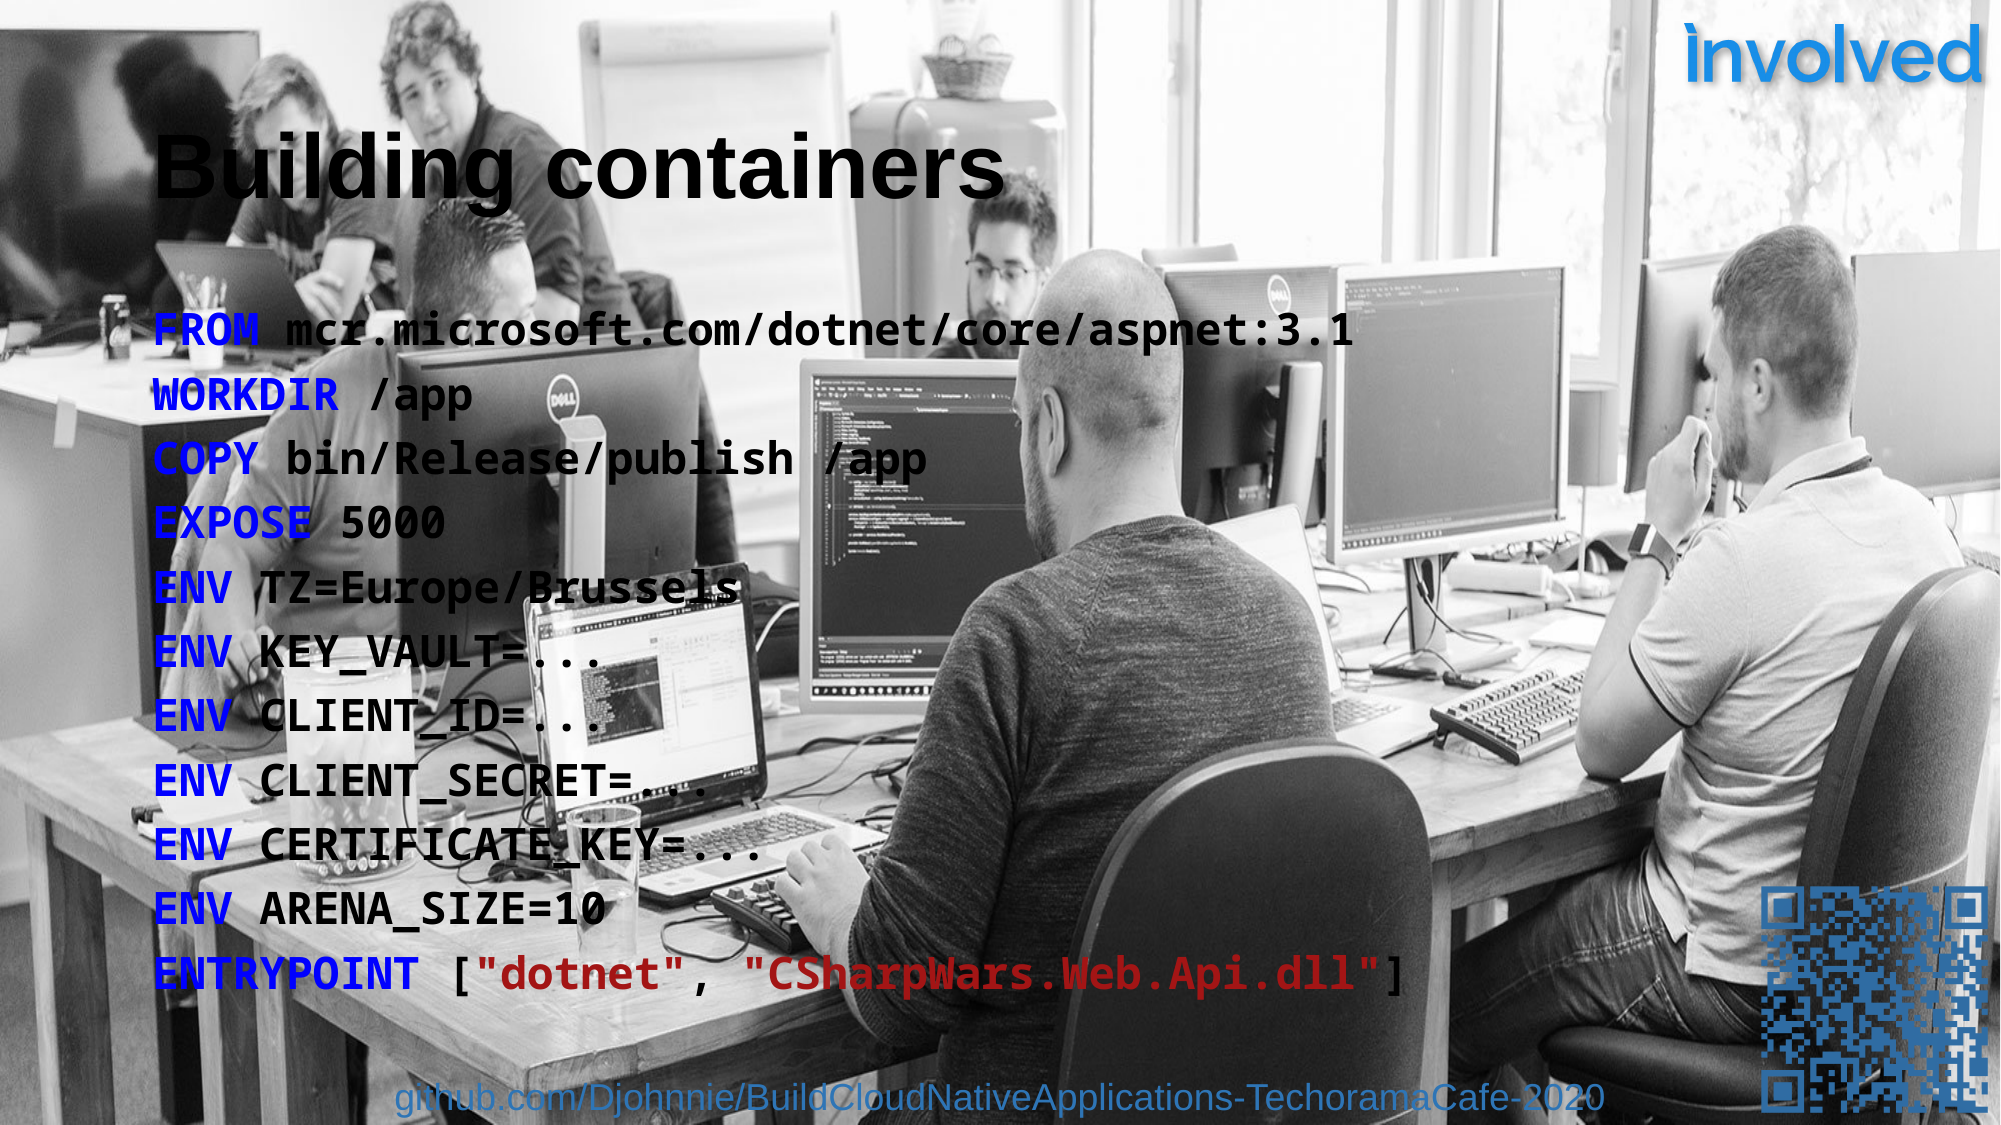

# Building containers
FROM mcr.microsoft.com/dotnet/core/aspnet:3.1
WORKDIR /app
COPY bin/Release/publish /app
EXPOSE 5000
ENV TZ=Europe/Brussels
ENV KEY_VAULT=...
ENV CLIENT_ID=...
ENV CLIENT_SECRET=...
ENV CERTIFICATE_KEY=...
ENV ARENA_SIZE=10
ENTRYPOINT ["dotnet", "CSharpWars.Web.Api.dll"]